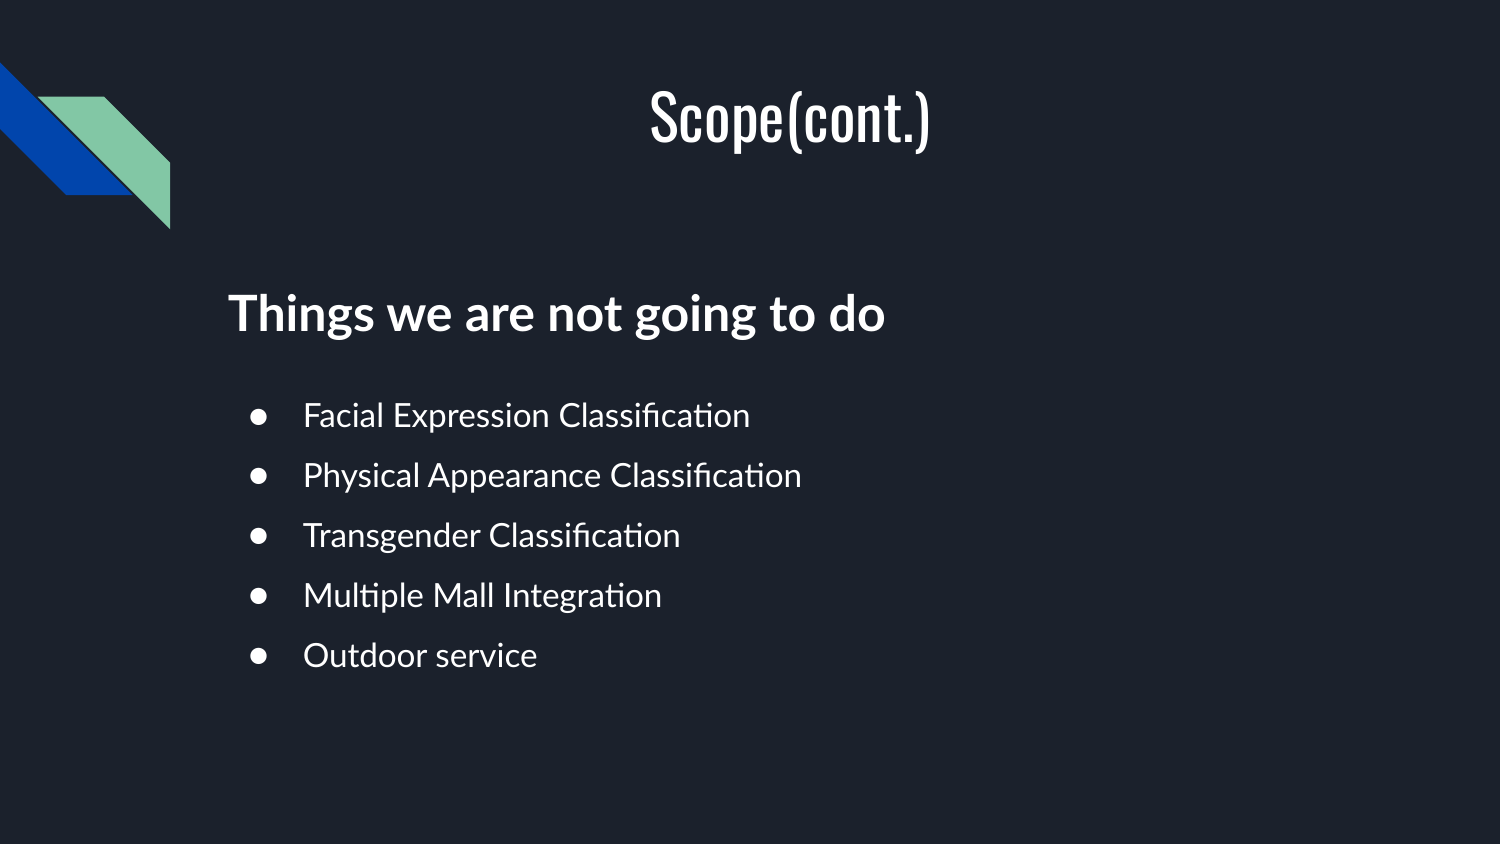

# Scope(cont.)
Things we are not going to do
Facial Expression Classification
Physical Appearance Classification
Transgender Classification
Multiple Mall Integration
Outdoor service